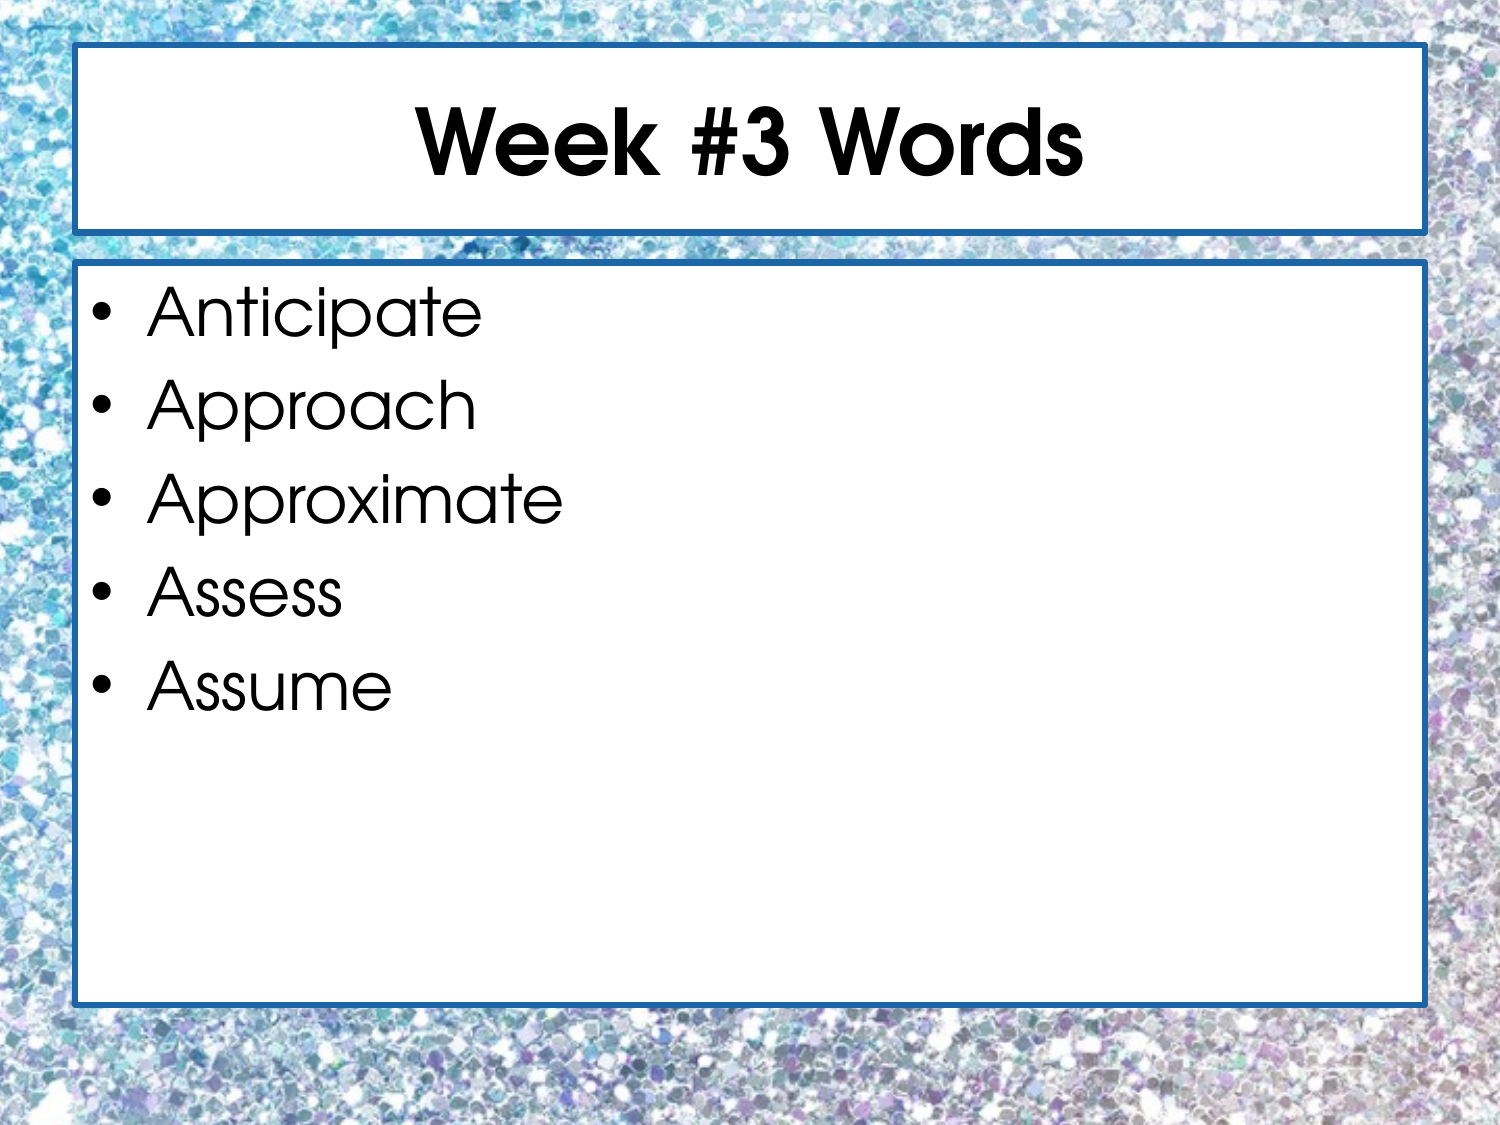

# Week #3 Words
Anticipate
Approach
Approximate
Assess
Assume